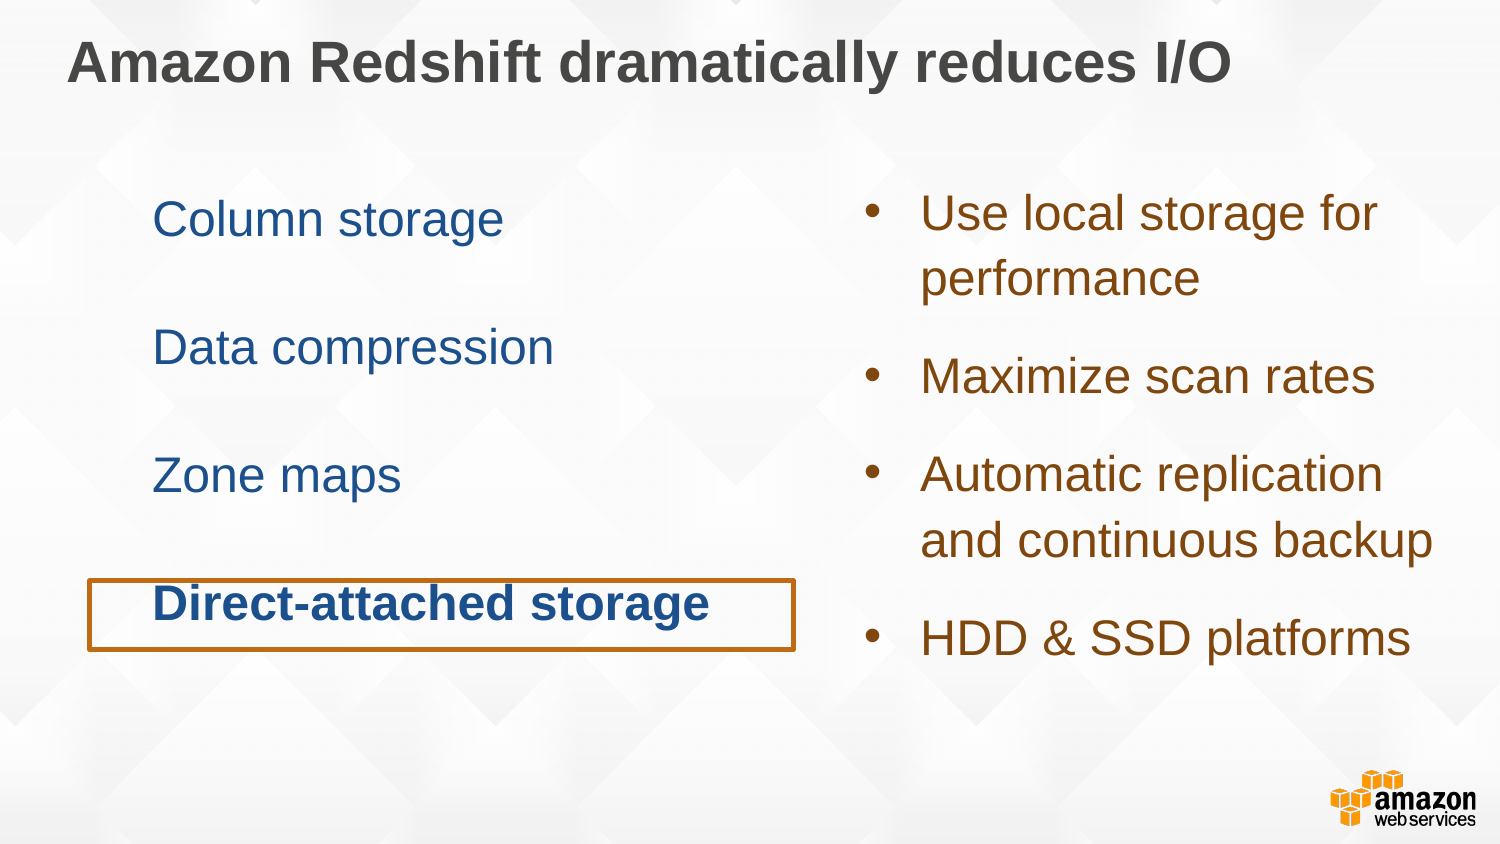

# Amazon Redshift dramatically reduces I/O
Use local storage for performance
Maximize scan rates
Automatic replication and continuous backup
HDD & SSD platforms
Column storage

Data compression

Zone maps

Direct-attached storage